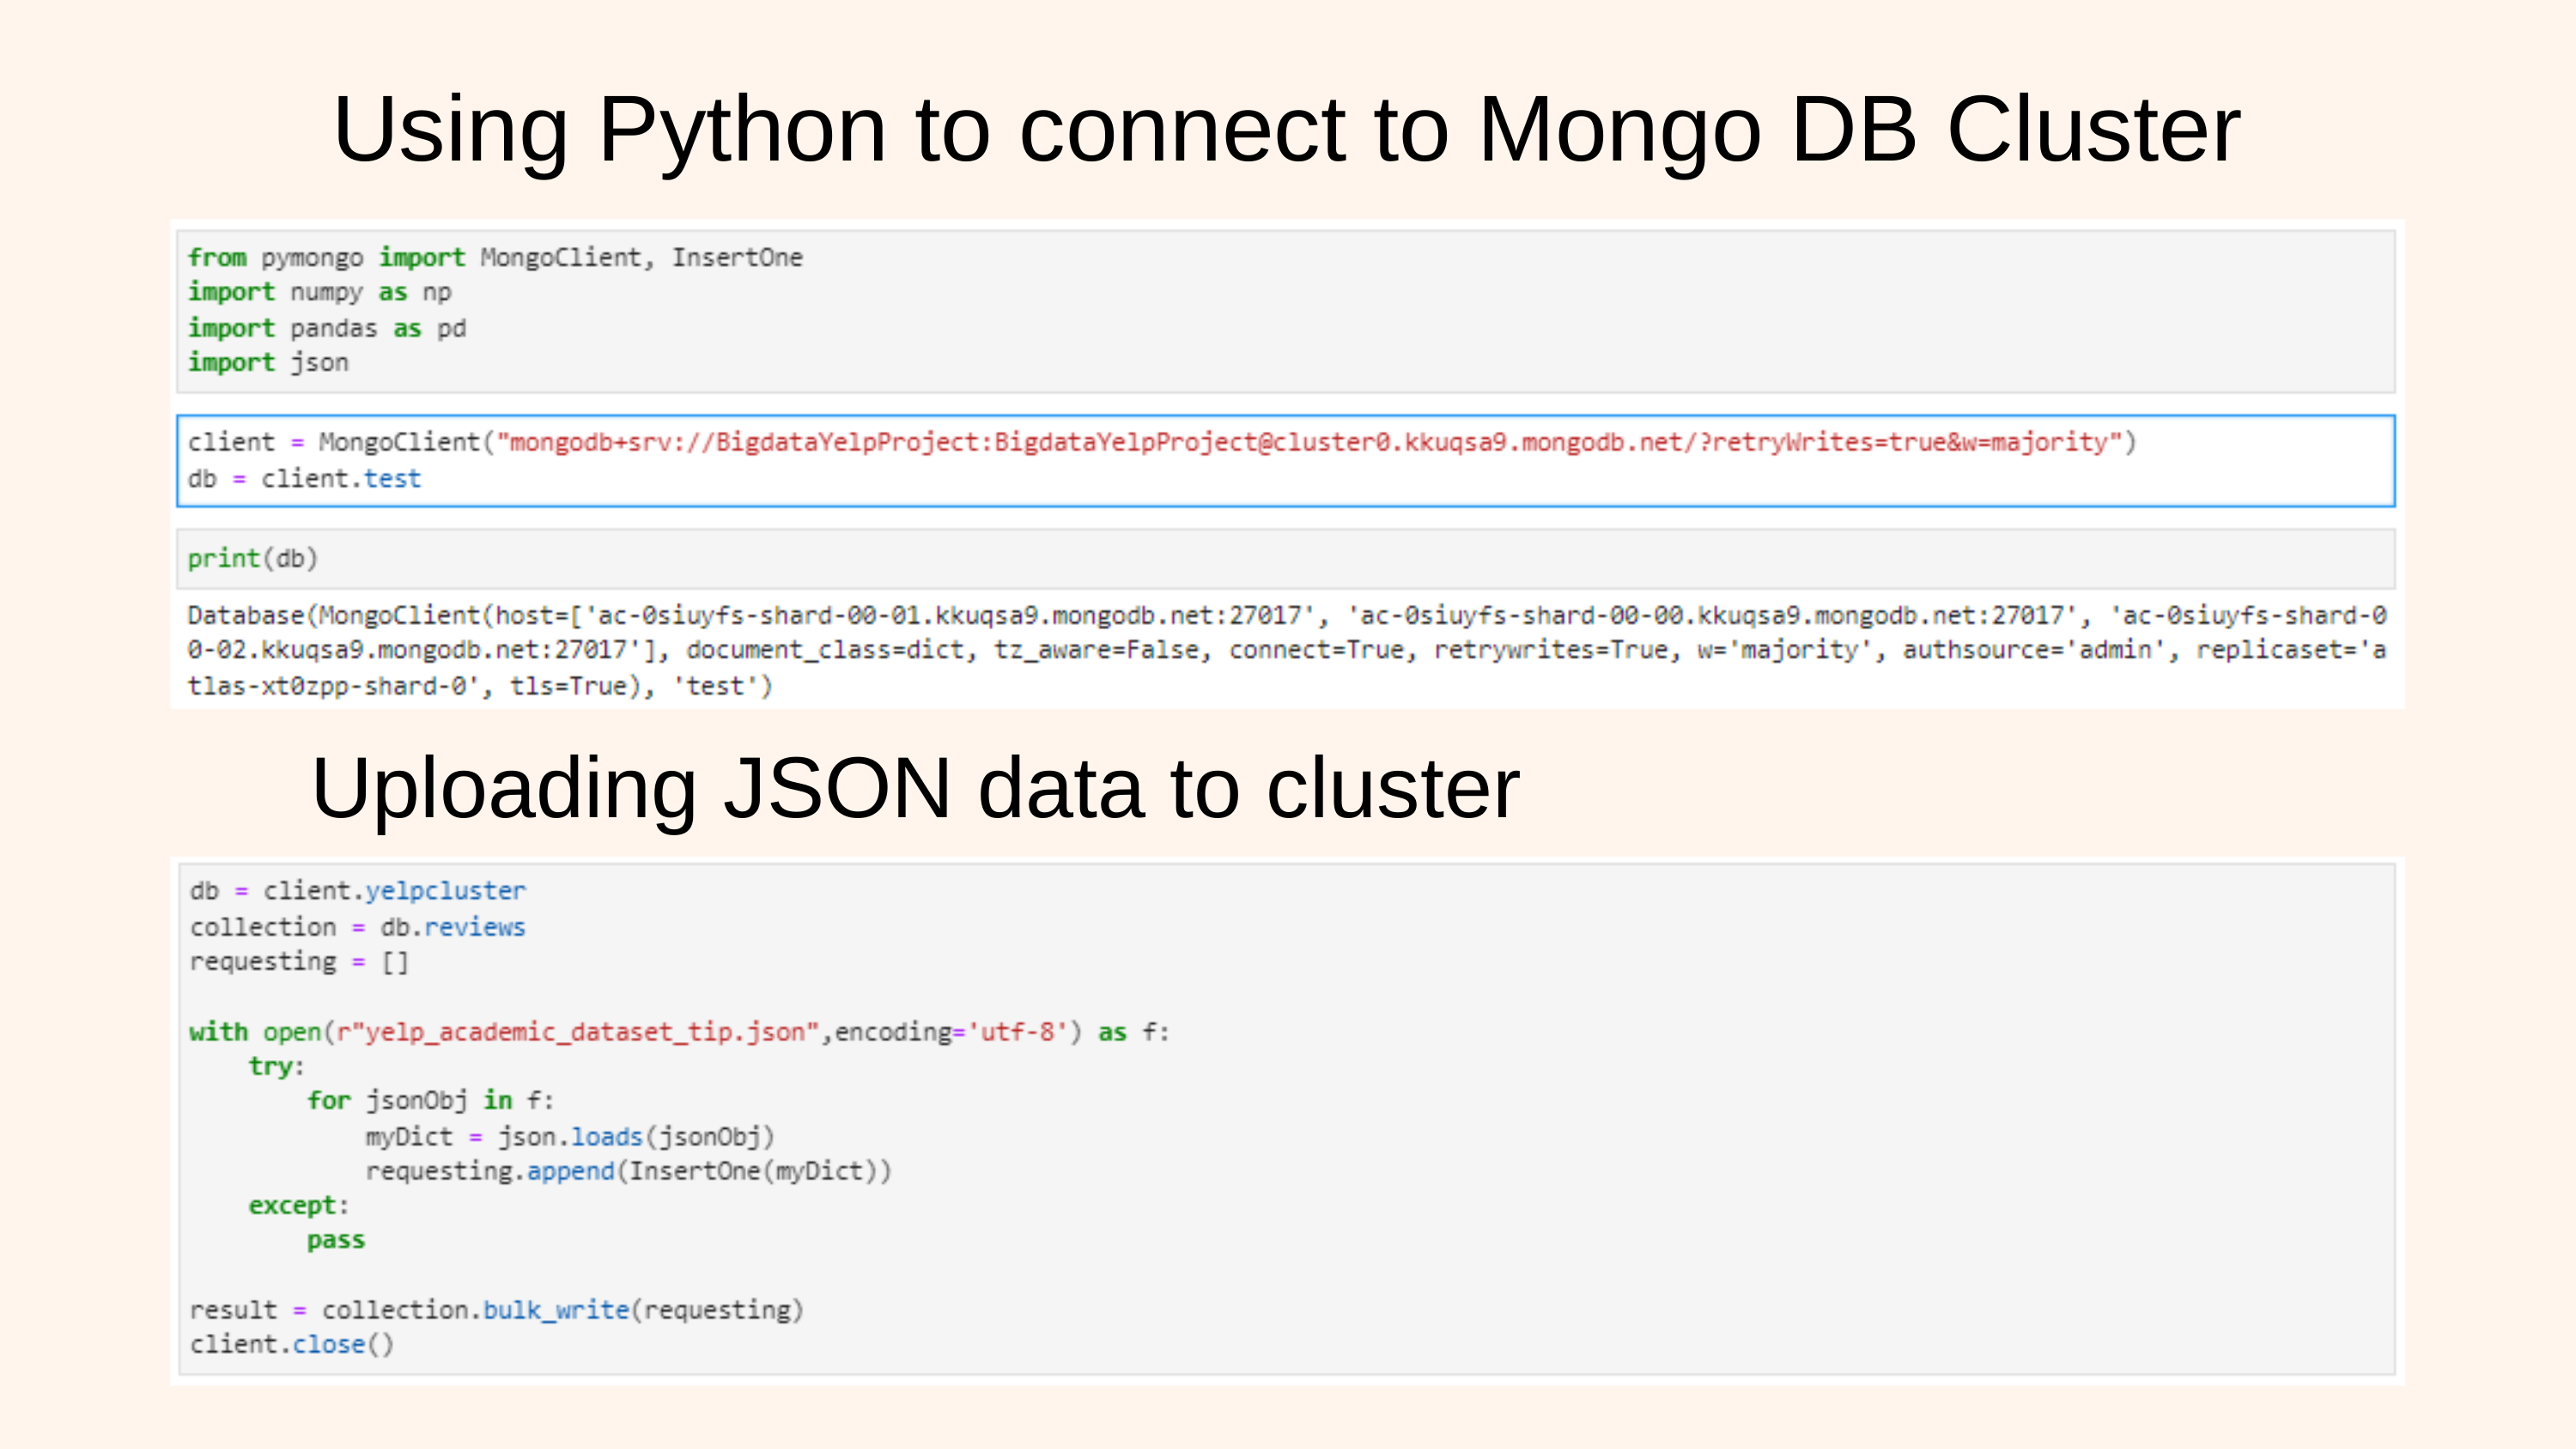

Using Python to connect to Mongo DB Cluster

Uploading JSON data to cluster